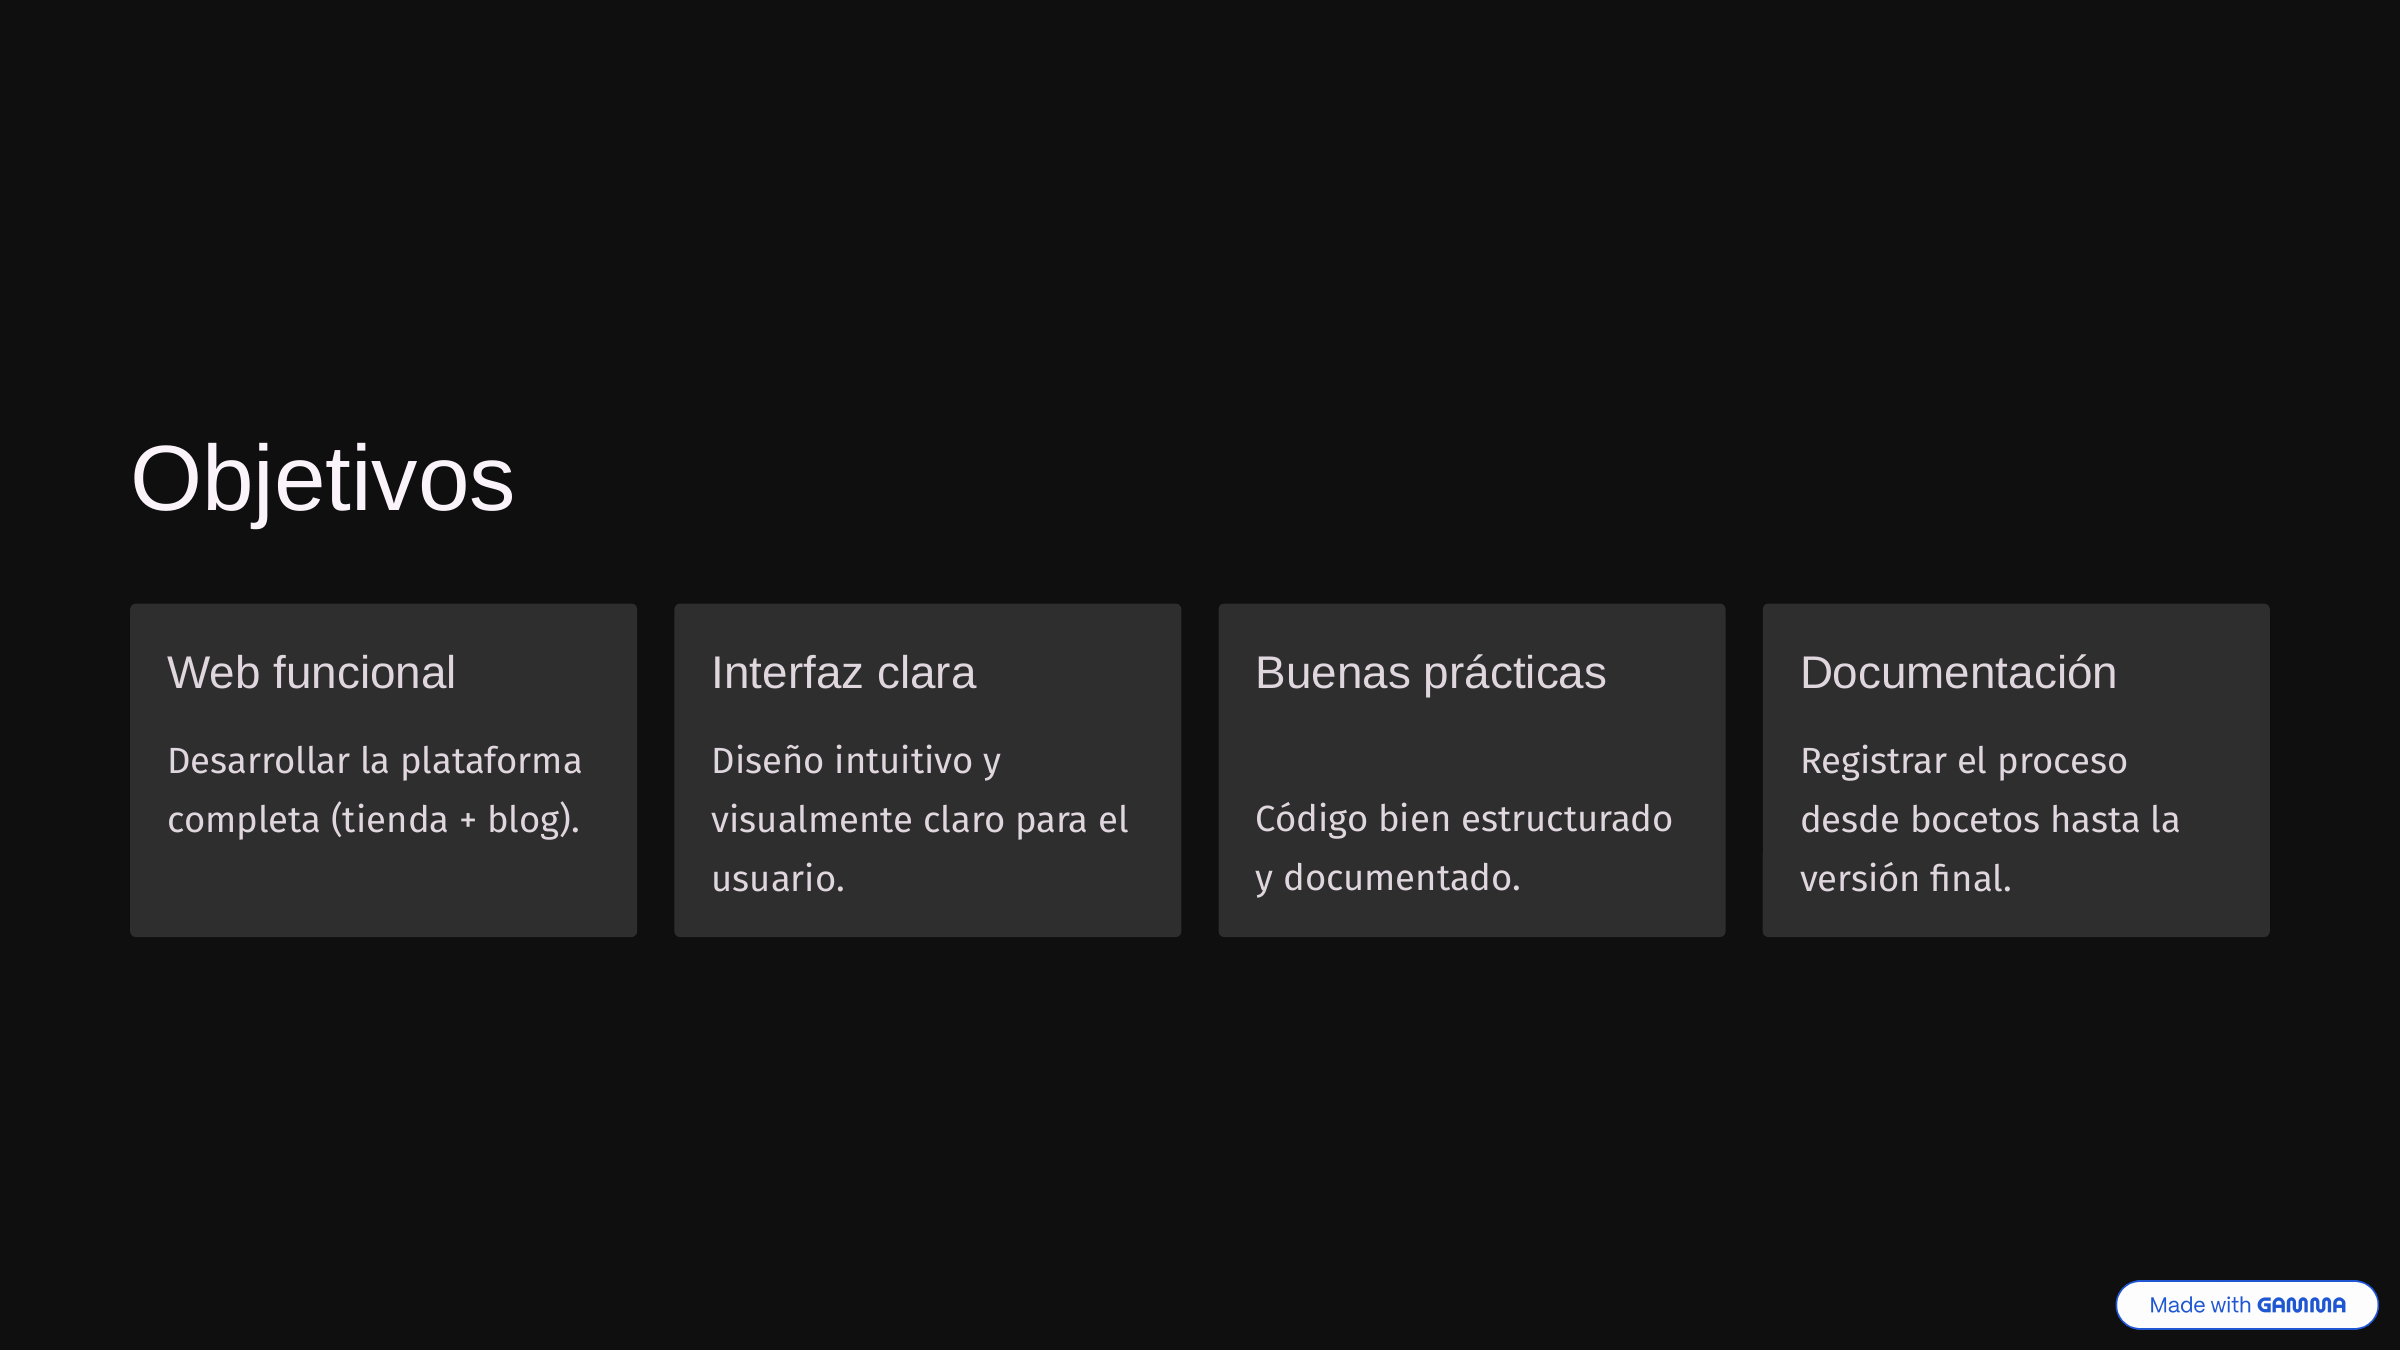

Objetivos

Web funcional
Interfaz clara
Buenas prácticas
Documentación
Desarrollar la plataforma completa (tienda + blog).
Diseño intuitivo y visualmente claro para el usuario.
Registrar el proceso desde bocetos hasta la versión final.
Código bien estructurado y documentado.